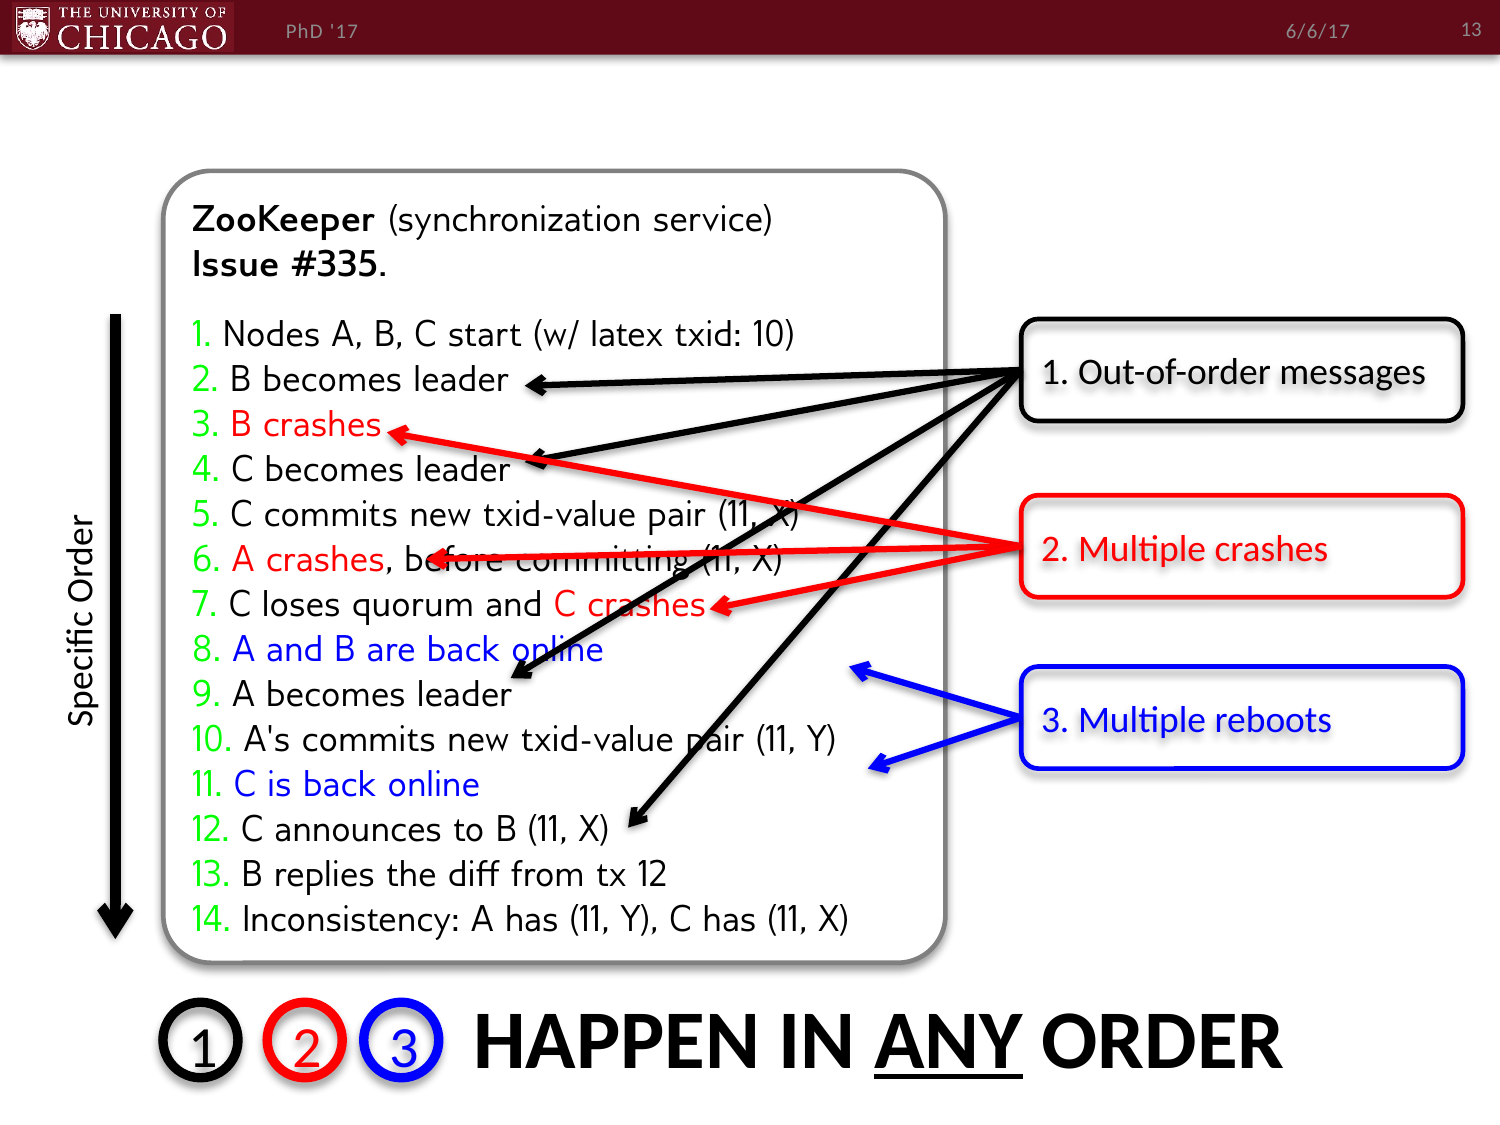

13
PhD '17
6/6/17
ZooKeeper (synchronization service)
Issue #335.

1. Nodes A, B, C start (w/ latex txid: 10)
2. B becomes leader
3. B crashes
4. C becomes leader
5. C commits new txid-value pair (11, X)
6. A crashes, before committing (11, X)
7. C loses quorum and C crashes
8. A and B are back online
9. A becomes leader
10. A's commits new txid-value pair (11, Y)
11. C is back online
12. C announces to B (11, X)
13. B replies the diff from tx 12
14. Inconsistency: A has (11, Y), C has (11, X)
1. Out-of-order messages
2. Multiple crashes
Specific Order
3. Multiple reboots
HAPPEN IN ANY ORDER
1
2
3